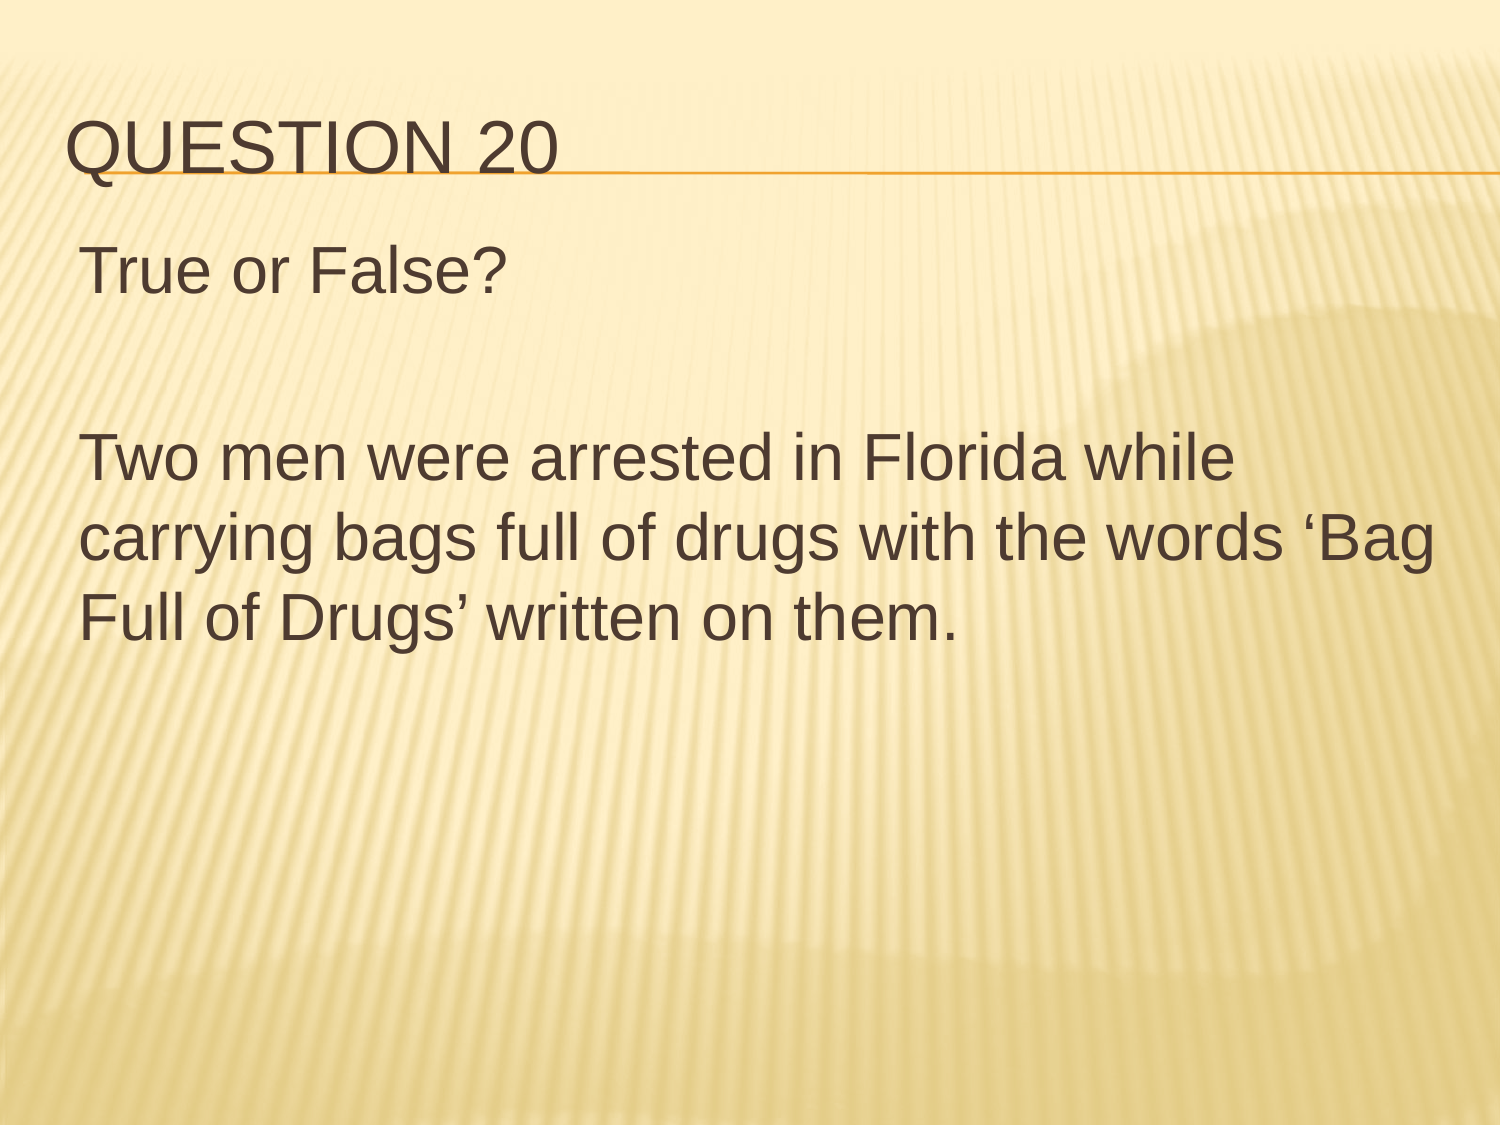

# Question 20
True or False?

Two men were arrested in Florida while carrying bags full of drugs with the words ‘Bag Full of Drugs’ written on them.